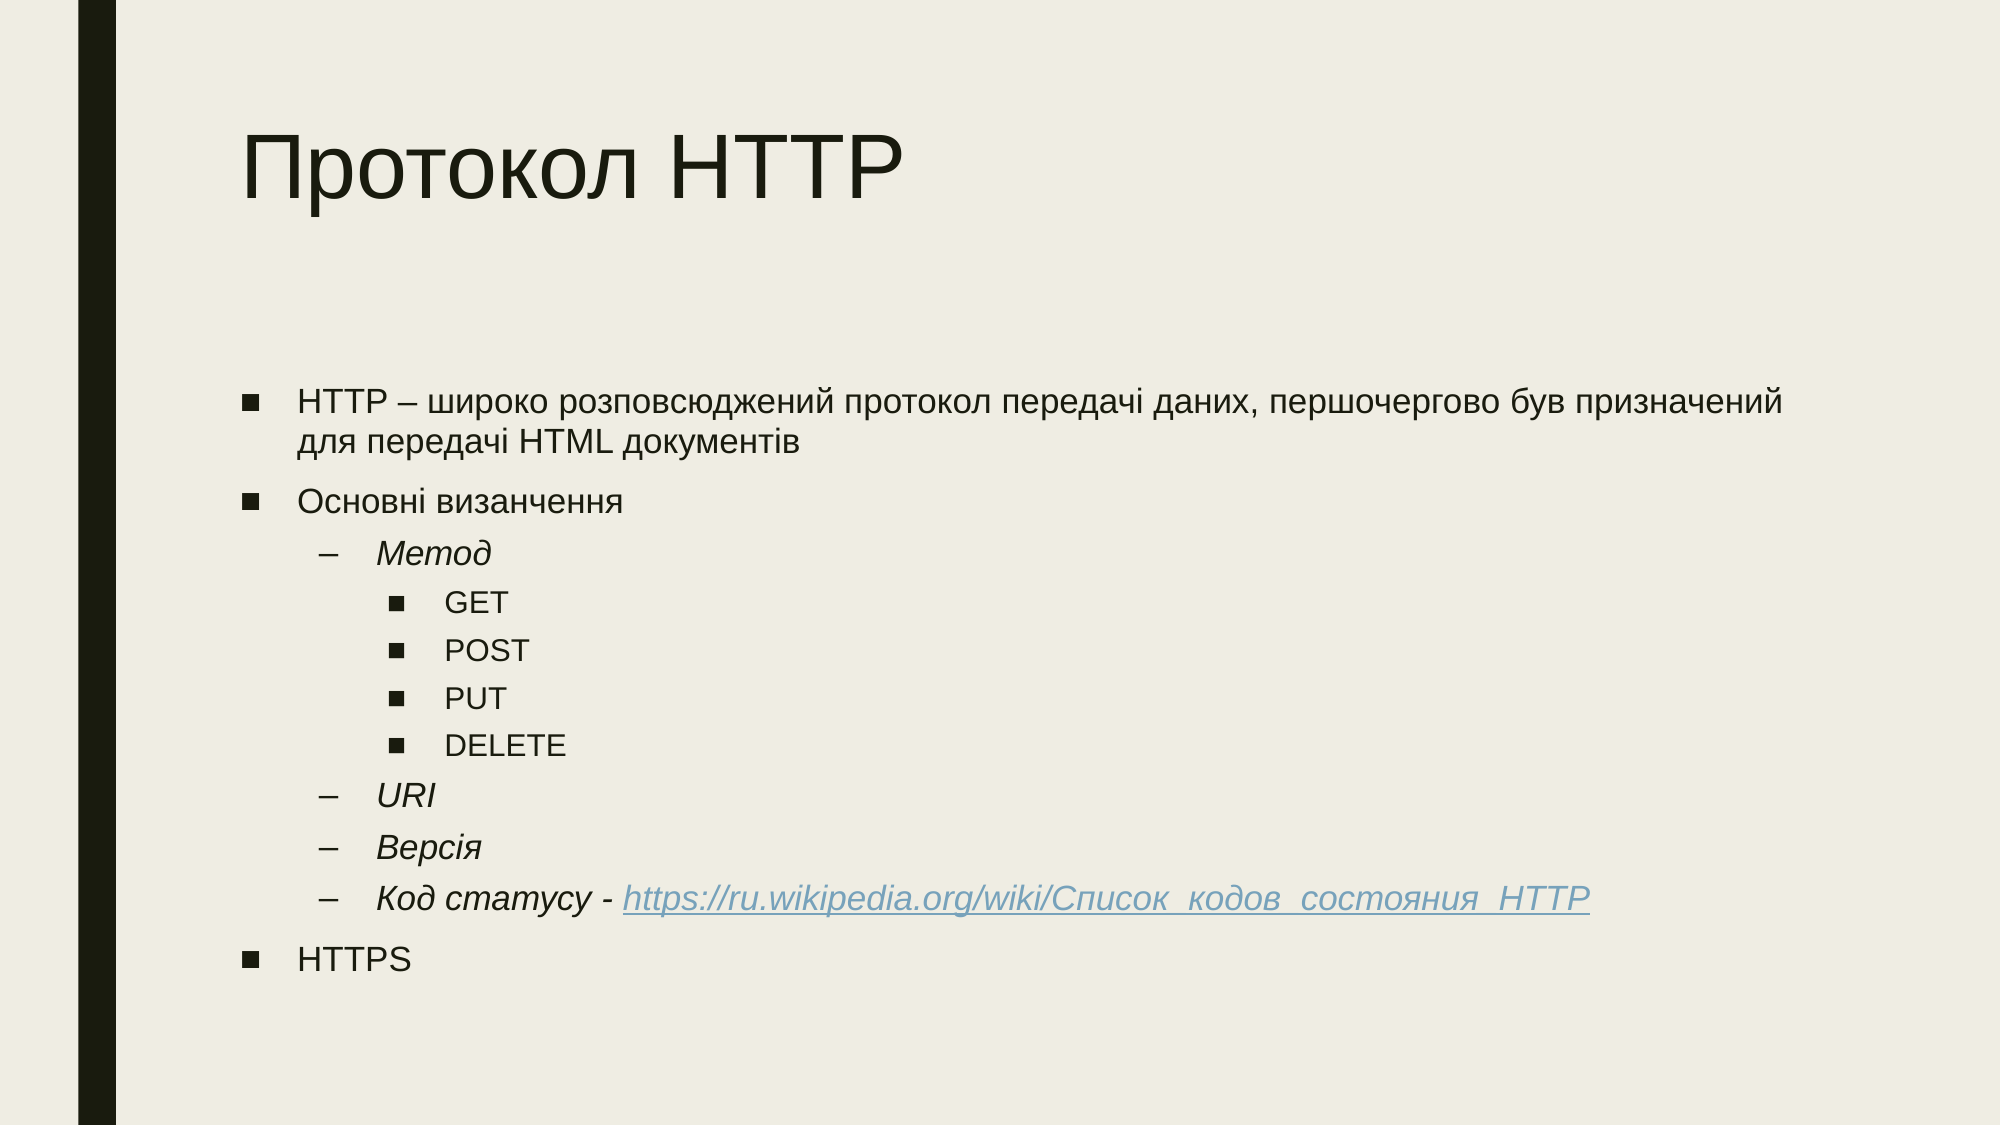

# Протокол HTTP
HTTP – широко розповсюджений протокол передачі даних, першочергово був призначений для передачі HTML документів
Основні визанчення
Метод
GET
POST
PUT
DELETE
URI
Версія
Код статусу - https://ru.wikipedia.org/wiki/Список_кодов_состояния_HTTP
HTTPS